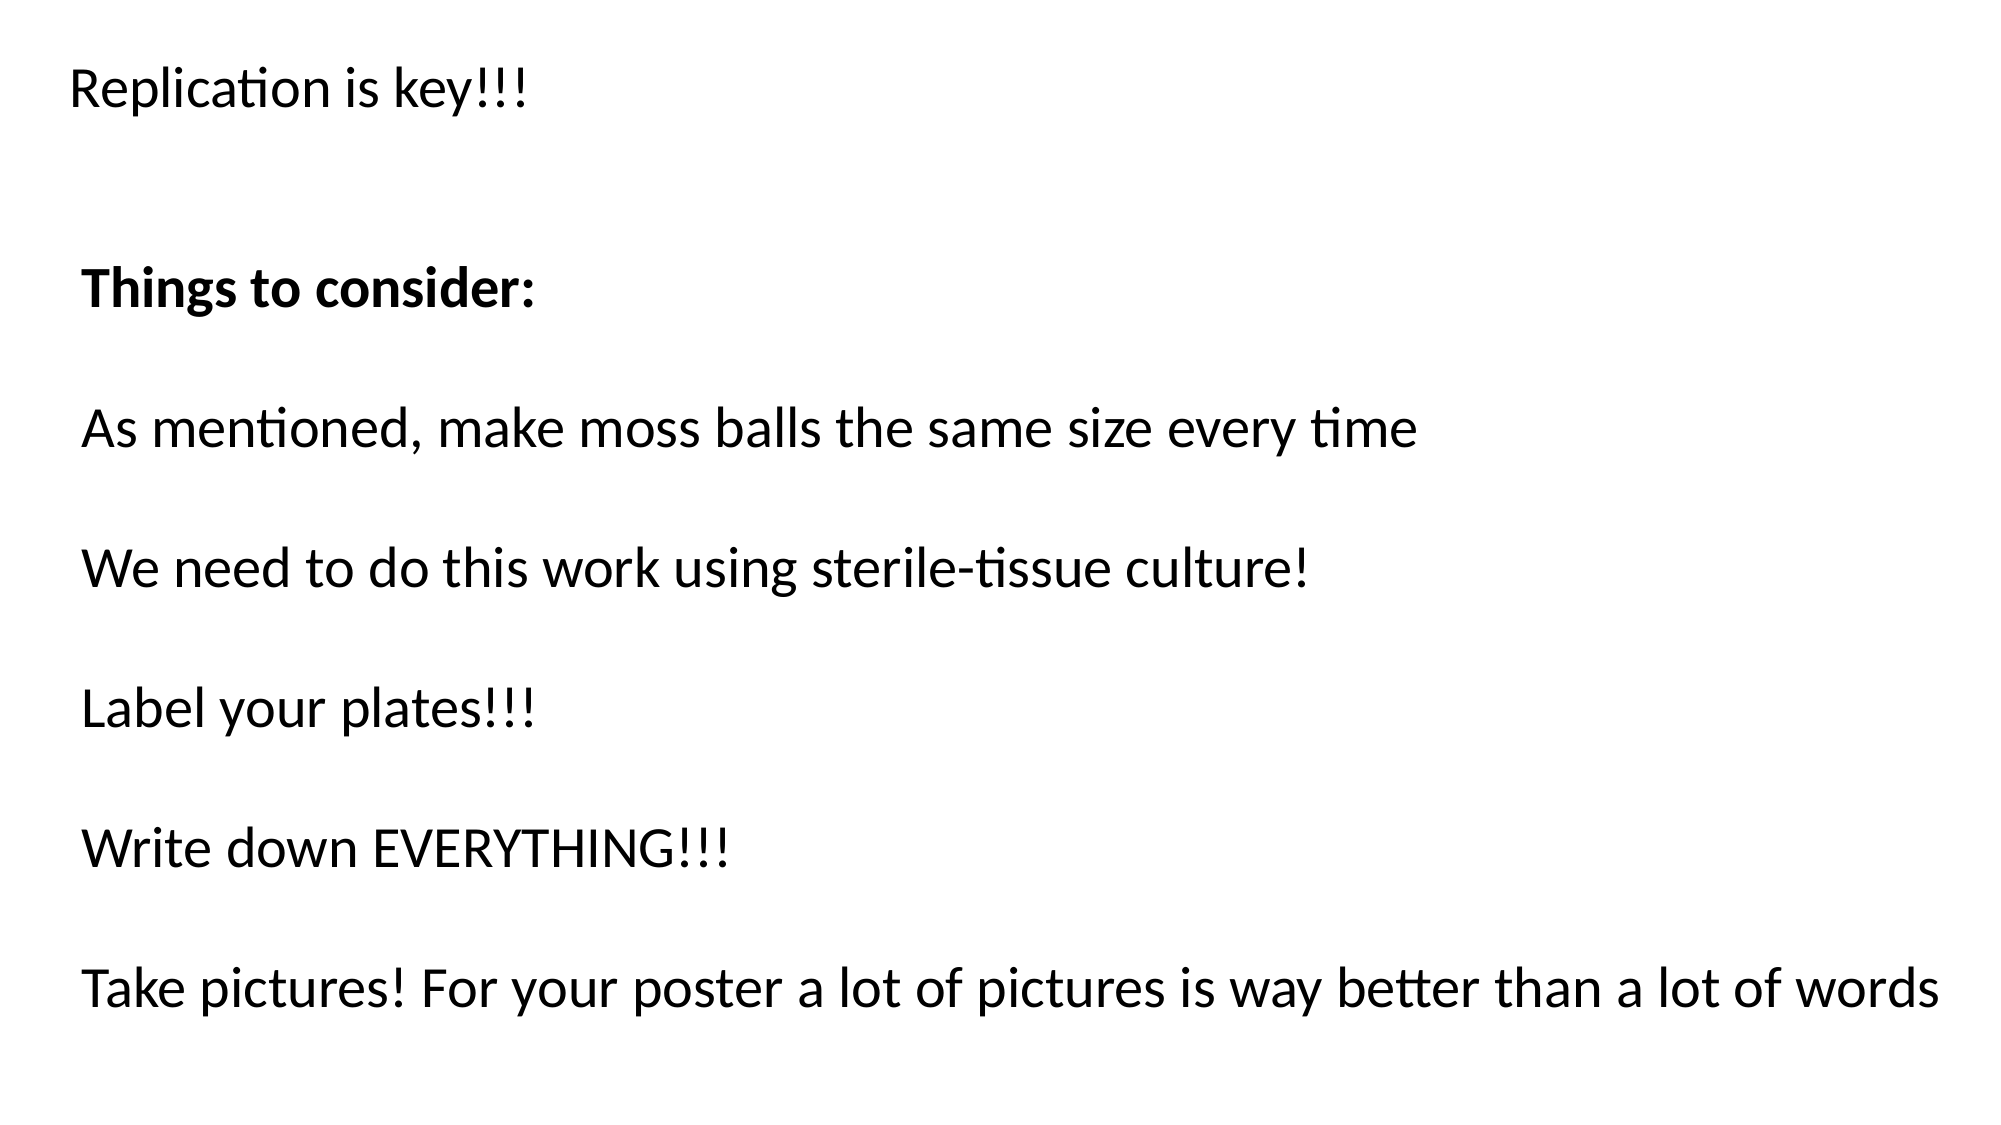

Replication is key!!!
Things to consider:

As mentioned, make moss balls the same size every time

We need to do this work using sterile-tissue culture!

Label your plates!!!

Write down EVERYTHING!!!

Take pictures! For your poster a lot of pictures is way better than a lot of words